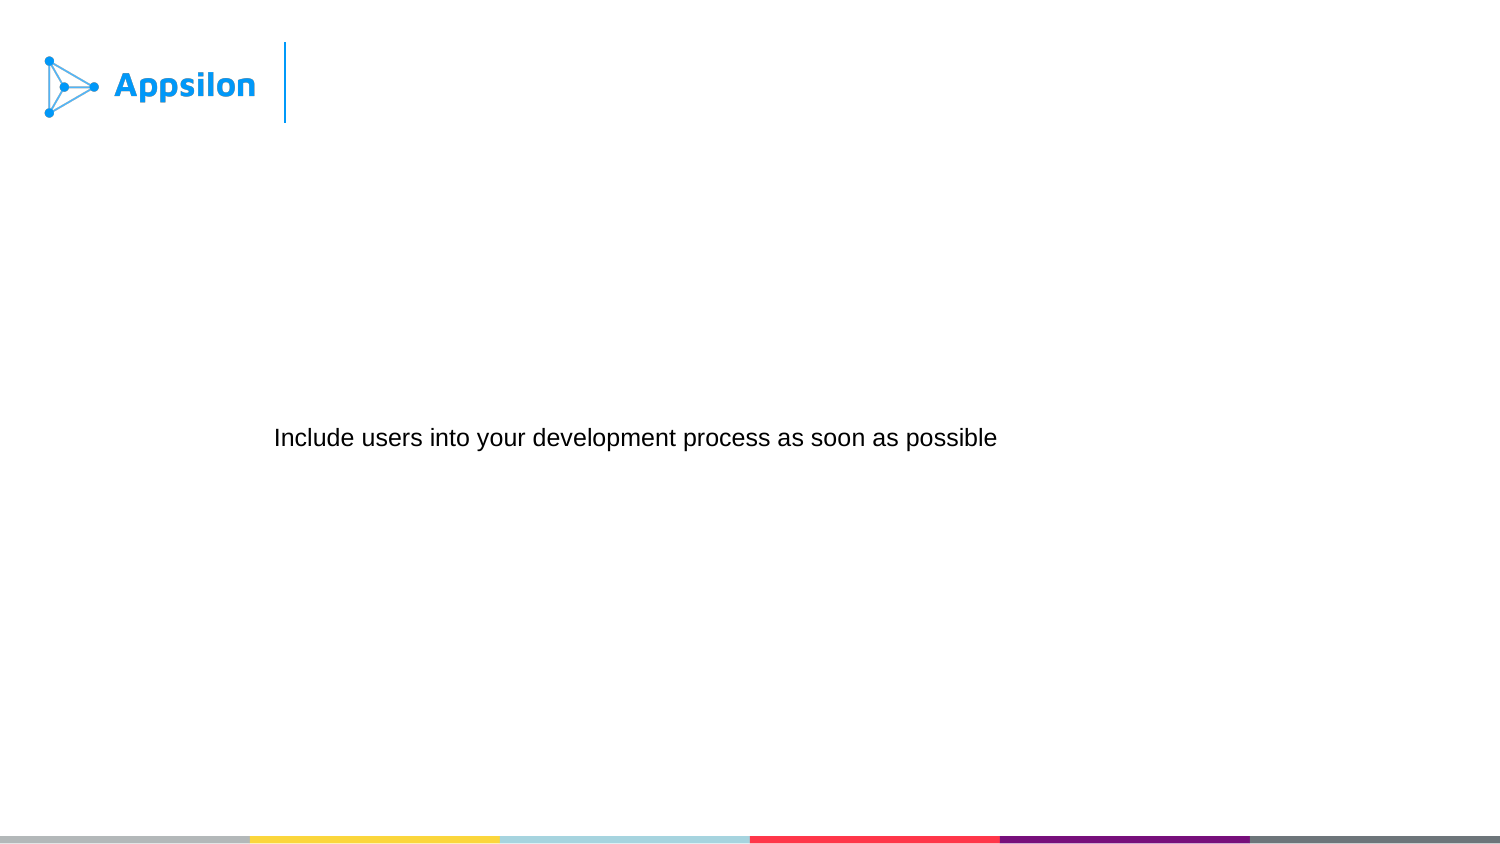

Include users into your development process as soon as possible